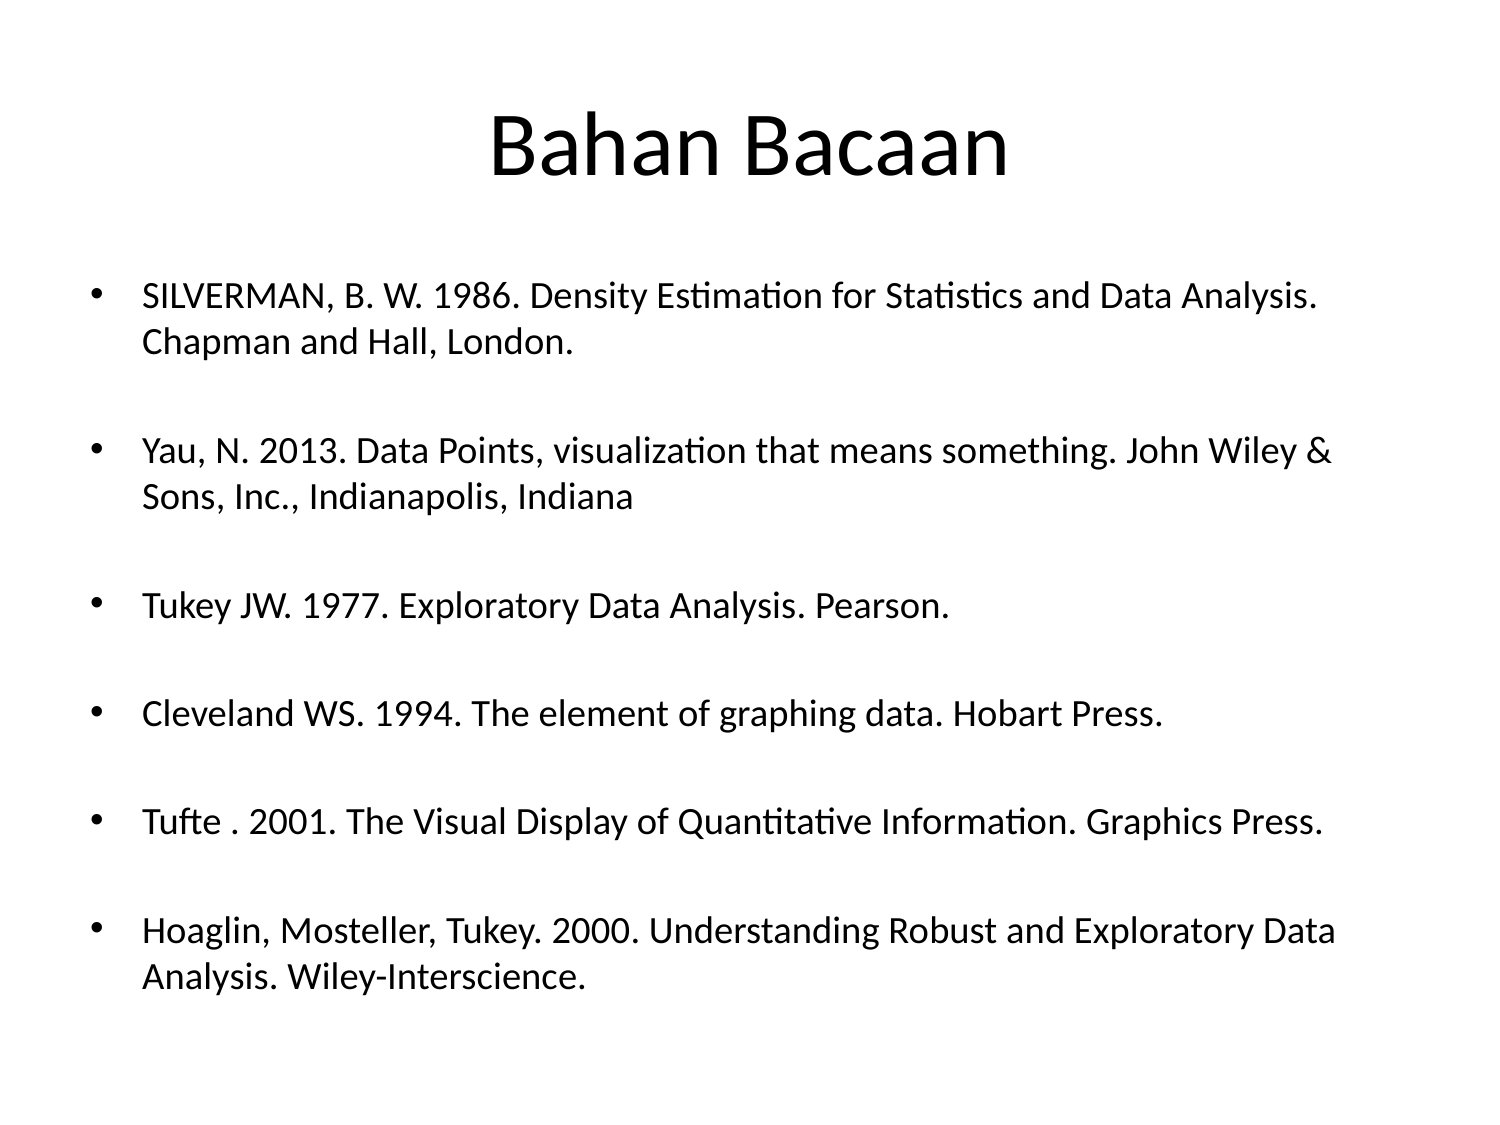

# Bahan Bacaan
SILVERMAN, B. W. 1986. Density Estimation for Statistics and Data Analysis. Chapman and Hall, London.

Yau, N. 2013. Data Points, visualization that means something. John Wiley & Sons, Inc., Indianapolis, Indiana

Tukey JW. 1977. Exploratory Data Analysis. Pearson.

Cleveland WS. 1994. The element of graphing data. Hobart Press.

Tufte . 2001. The Visual Display of Quantitative Information. Graphics Press.

Hoaglin, Mosteller, Tukey. 2000. Understanding Robust and Exploratory Data Analysis. Wiley-Interscience.